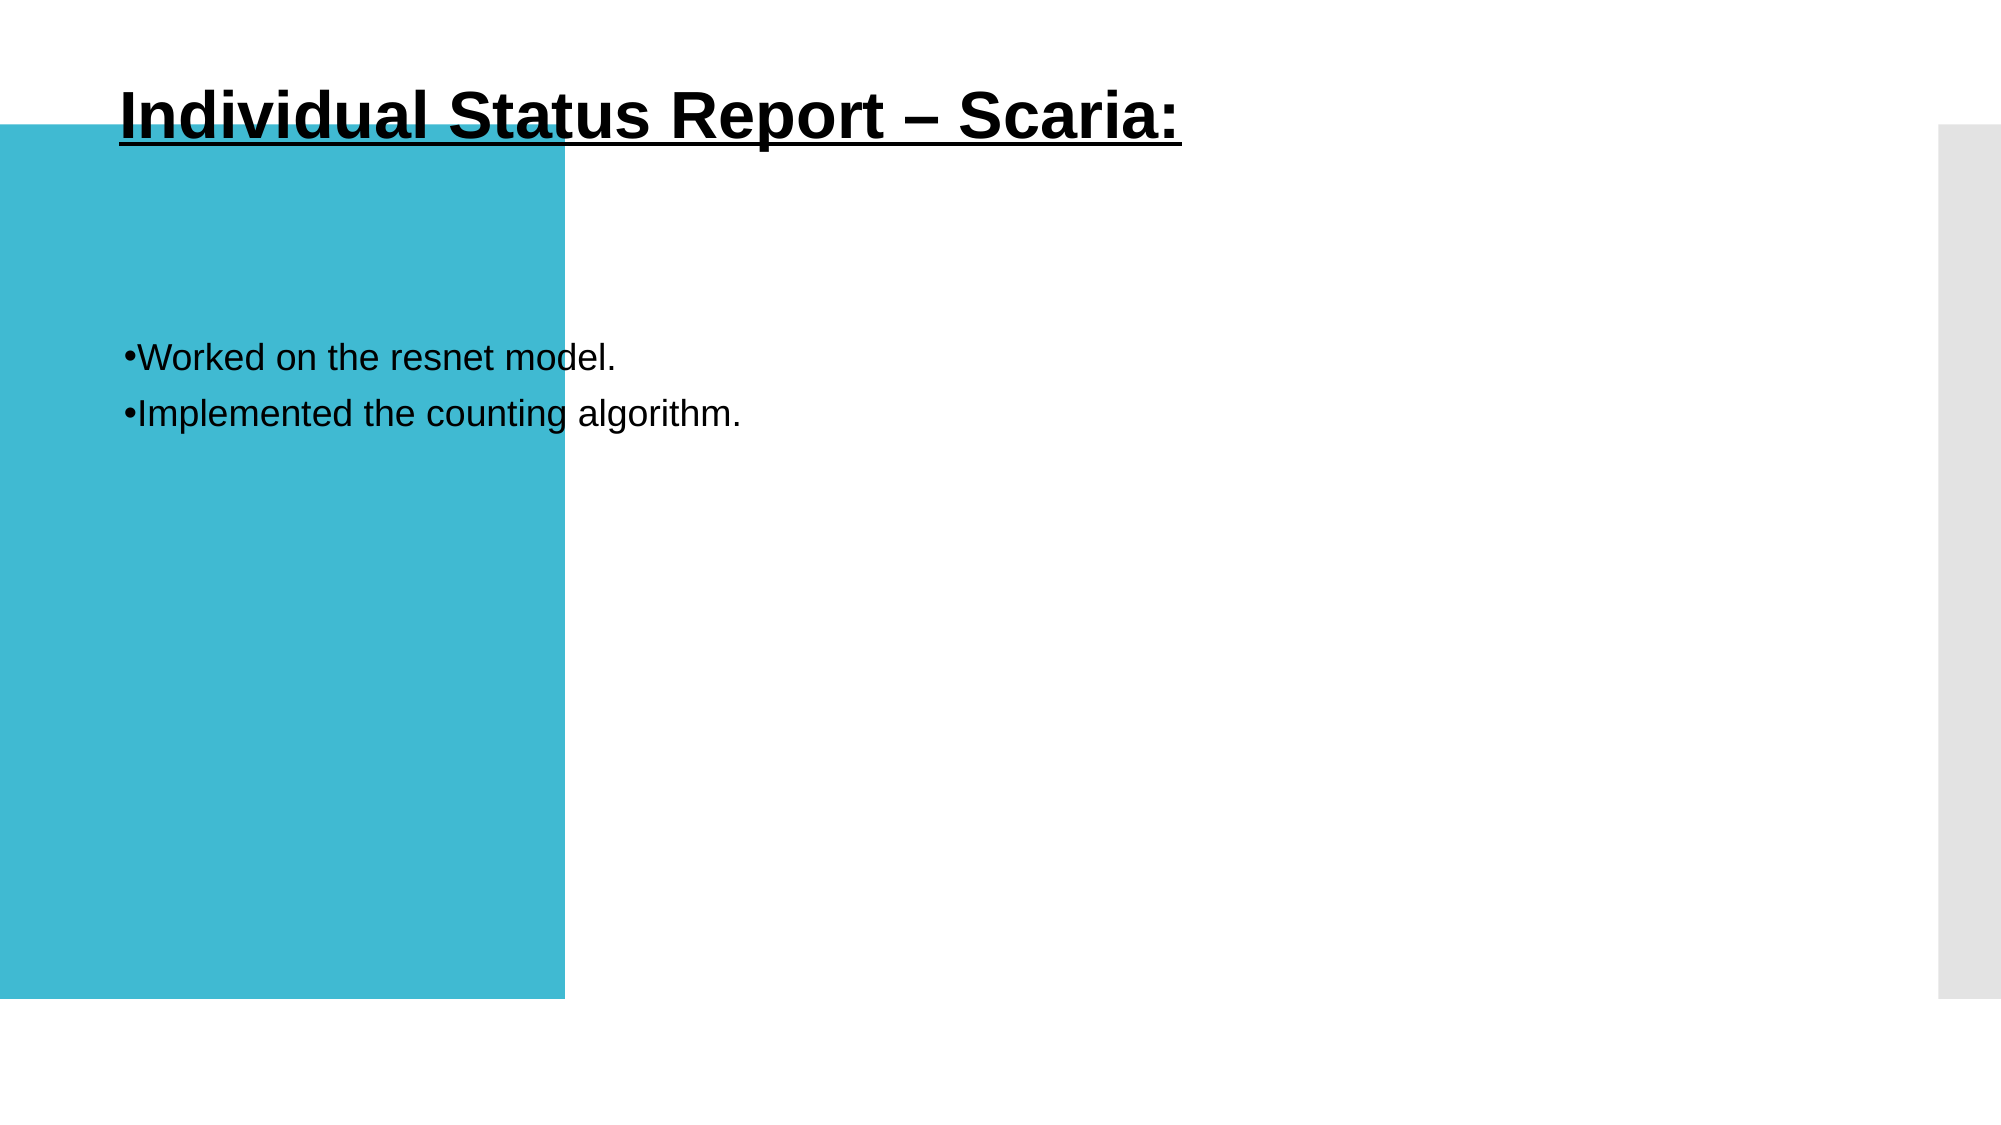

Individual Status Report – Scaria:
Worked on the resnet model.
Implemented the counting algorithm.